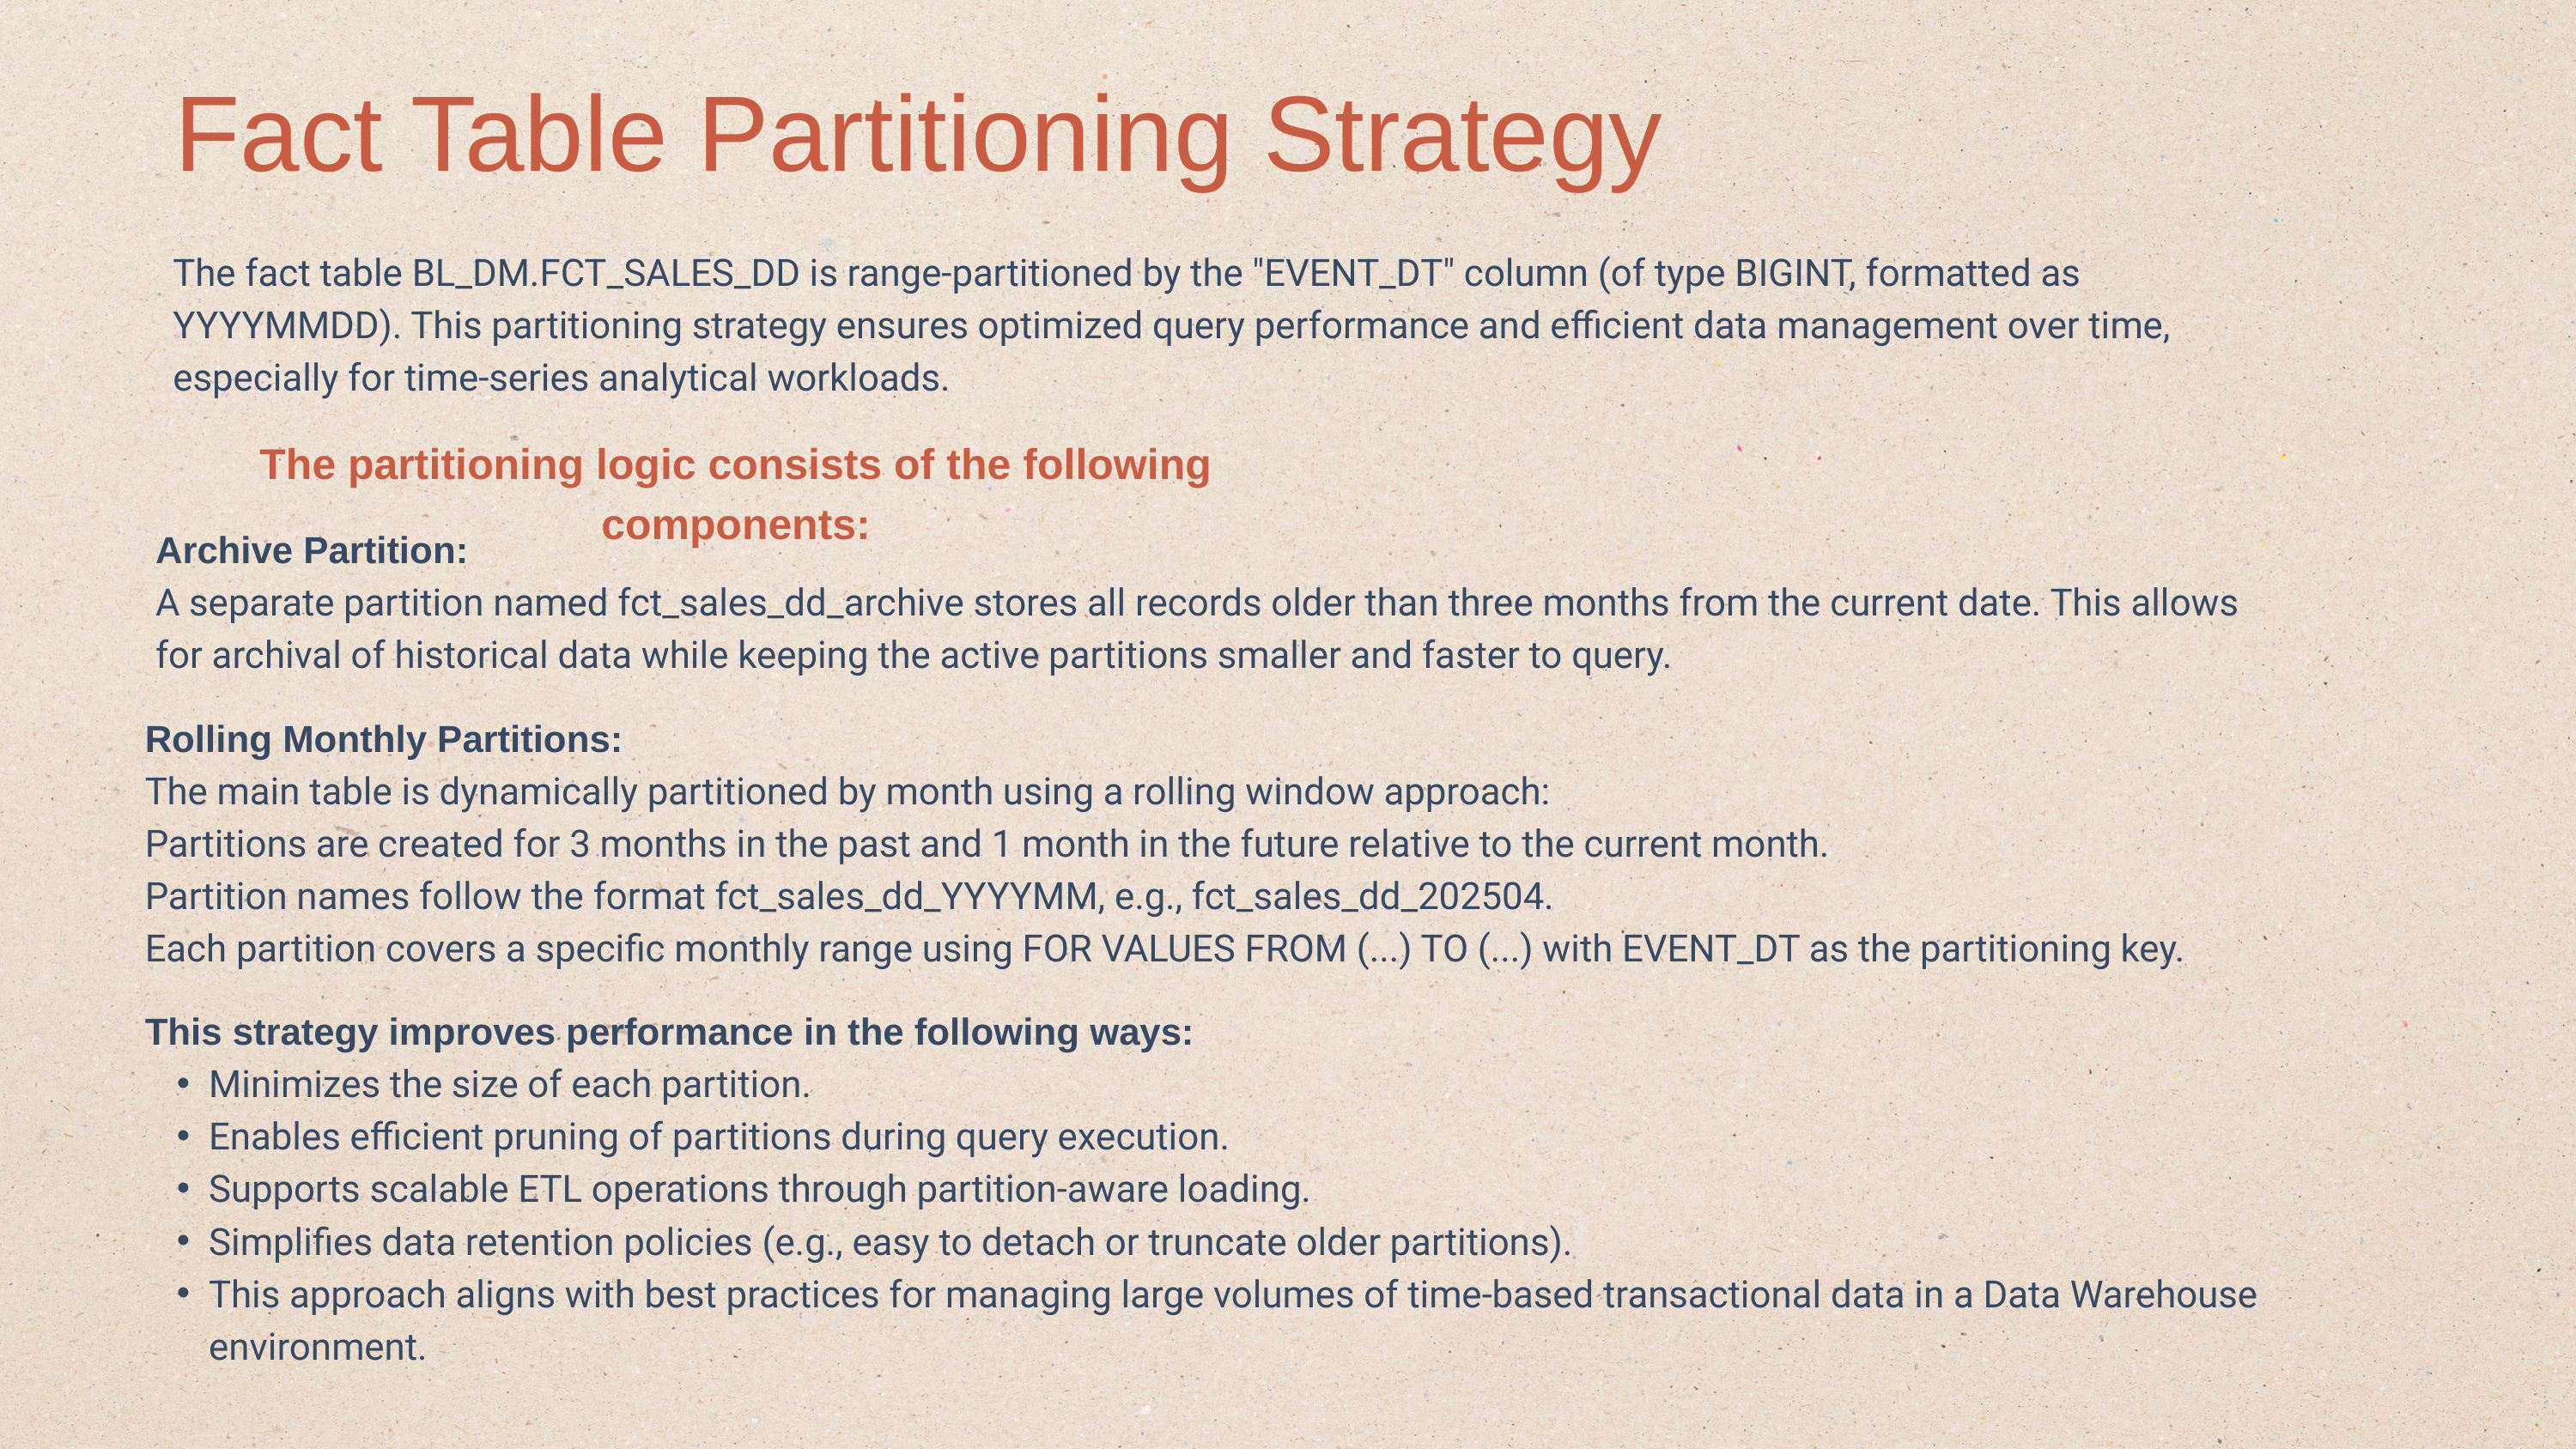

Fact Table Partitioning Strategy
The fact table BL_DM.FCT_SALES_DD is range-partitioned by the "EVENT_DT" column (of type BIGINT, formatted as YYYYMMDD). This partitioning strategy ensures optimized query performance and efficient data management over time, especially for time-series analytical workloads.
The partitioning logic consists of the following components:
Archive Partition:
A separate partition named fct_sales_dd_archive stores all records older than three months from the current date. This allows for archival of historical data while keeping the active partitions smaller and faster to query.
Rolling Monthly Partitions:
The main table is dynamically partitioned by month using a rolling window approach:
Partitions are created for 3 months in the past and 1 month in the future relative to the current month.
Partition names follow the format fct_sales_dd_YYYYMM, e.g., fct_sales_dd_202504.
Each partition covers a specific monthly range using FOR VALUES FROM (...) TO (...) with EVENT_DT as the partitioning key.
This strategy improves performance in the following ways:
Minimizes the size of each partition.
Enables efficient pruning of partitions during query execution.
Supports scalable ETL operations through partition-aware loading.
Simplifies data retention policies (e.g., easy to detach or truncate older partitions).
This approach aligns with best practices for managing large volumes of time-based transactional data in a Data Warehouse environment.